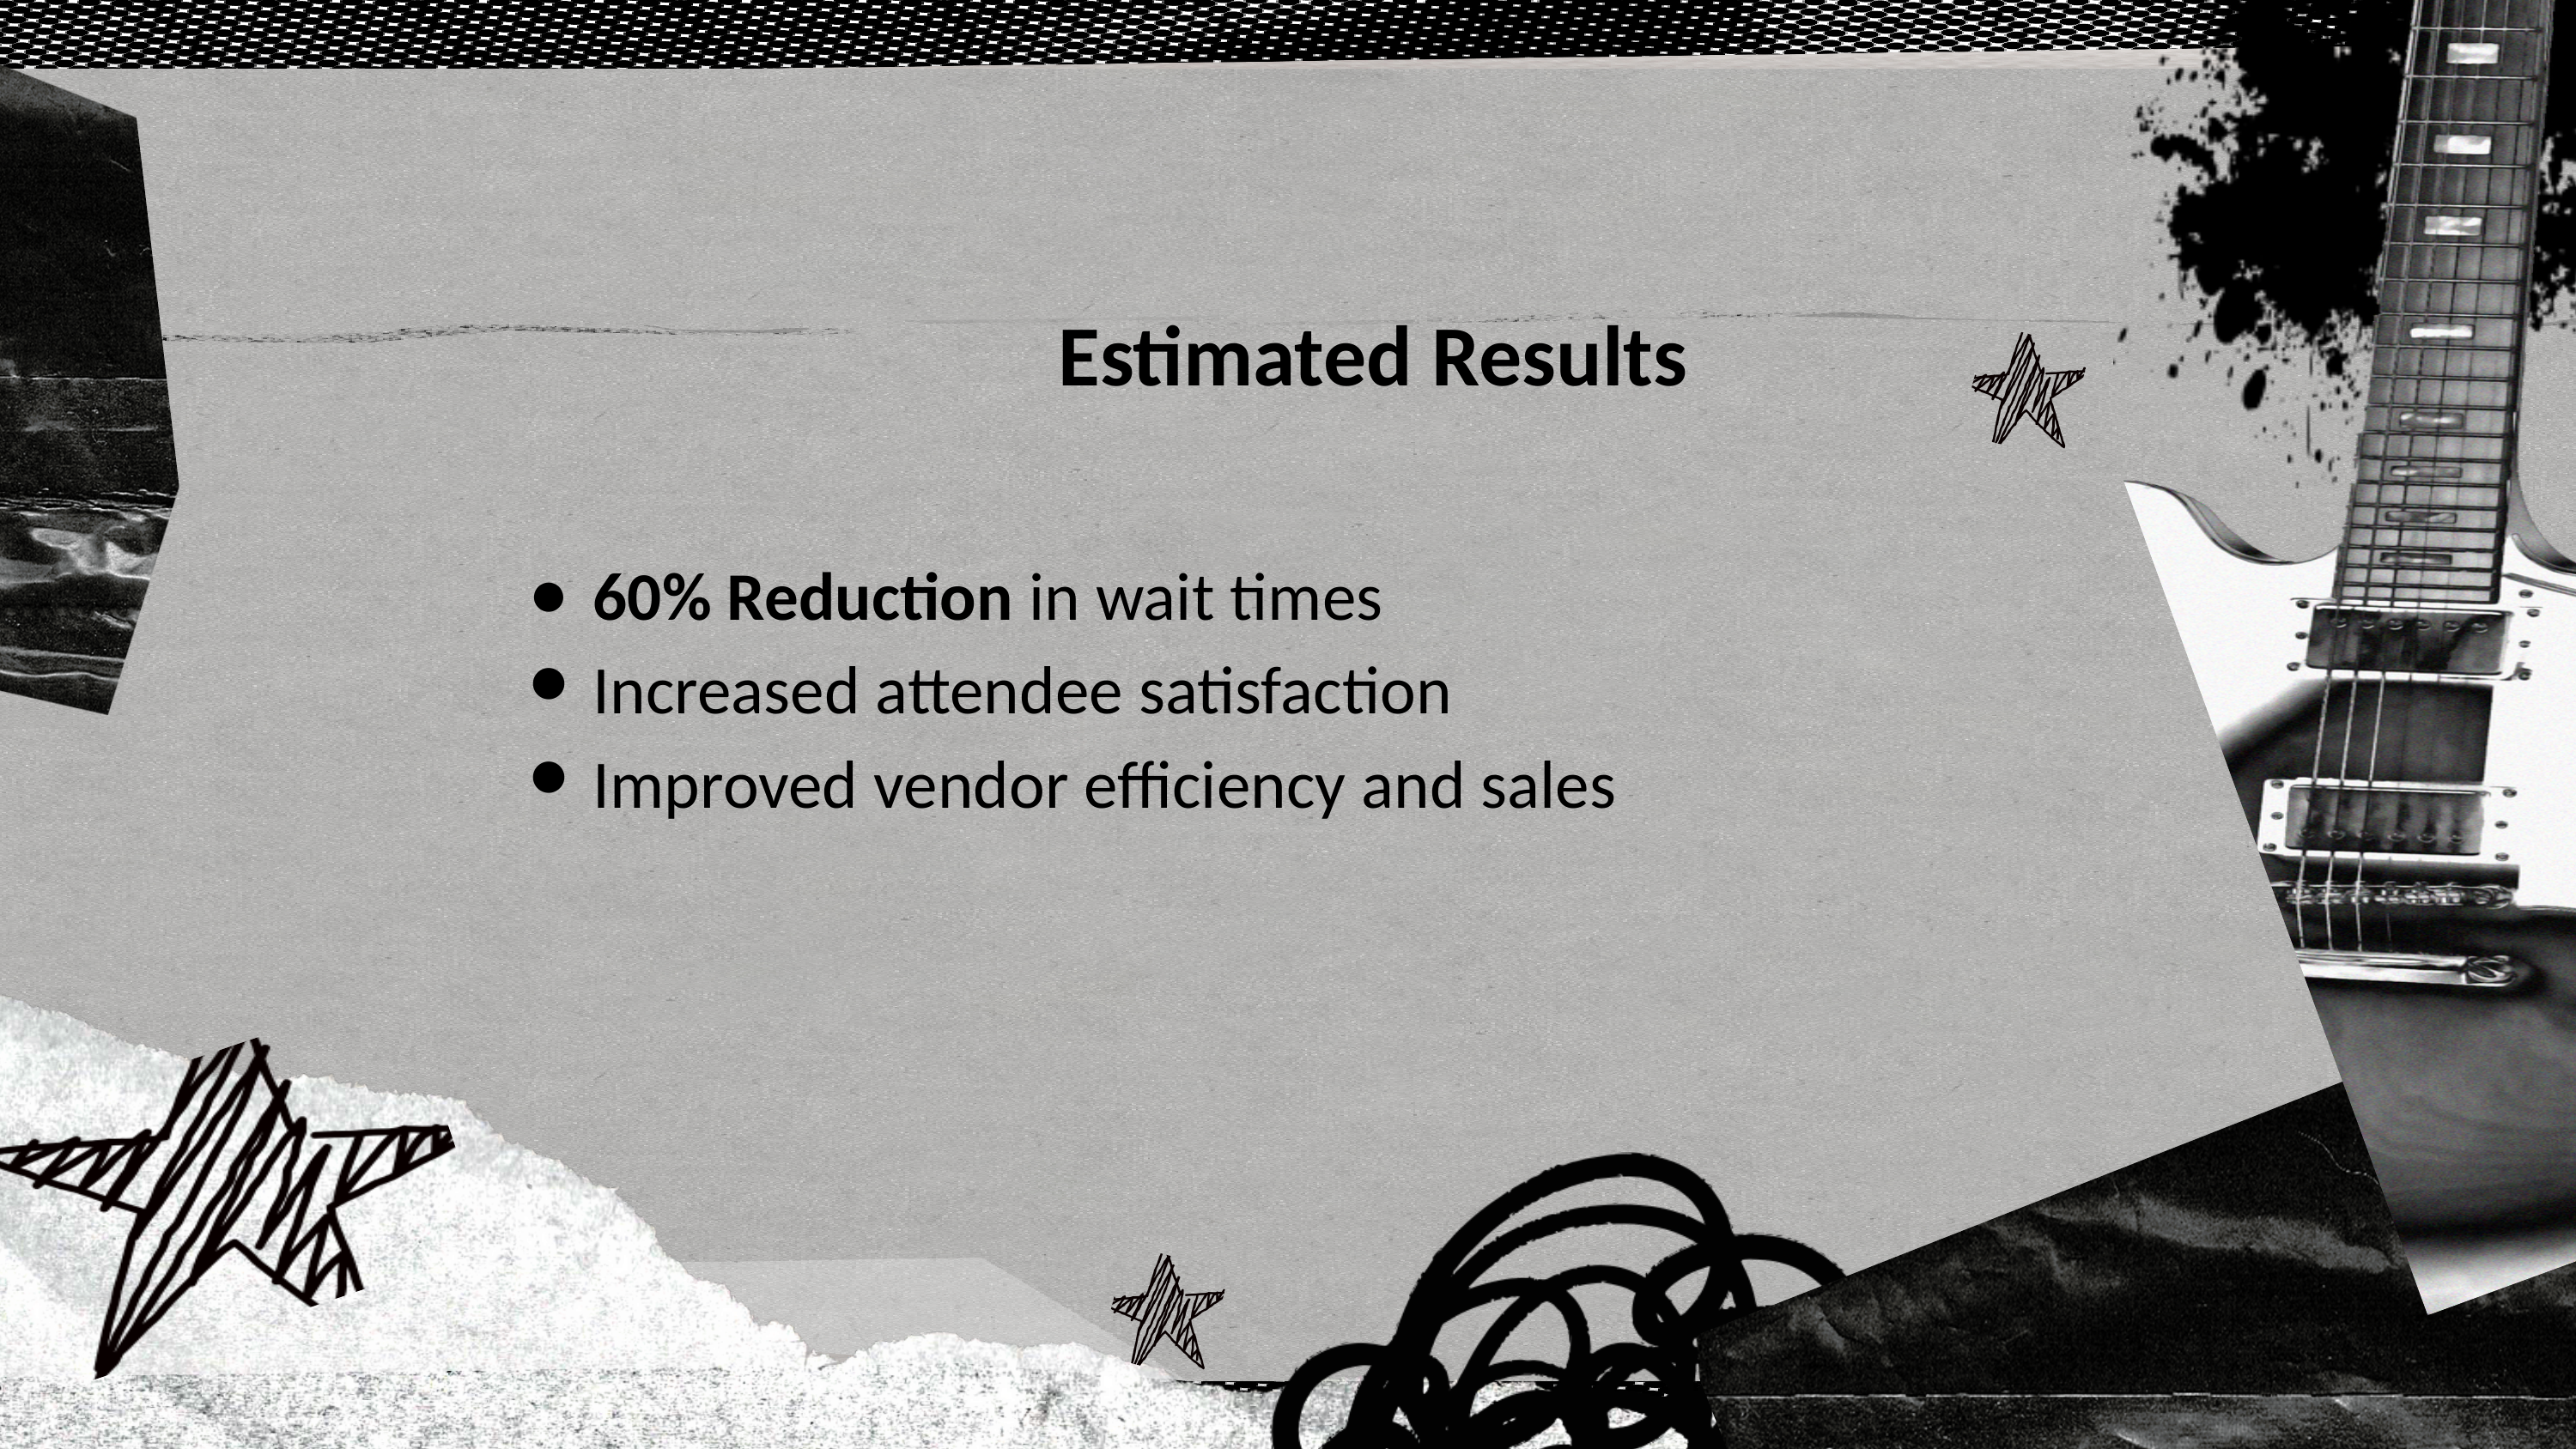

Estimated Results

60% Reduction in wait times
Increased attendee satisfaction
Improved vendor efficiency and sales